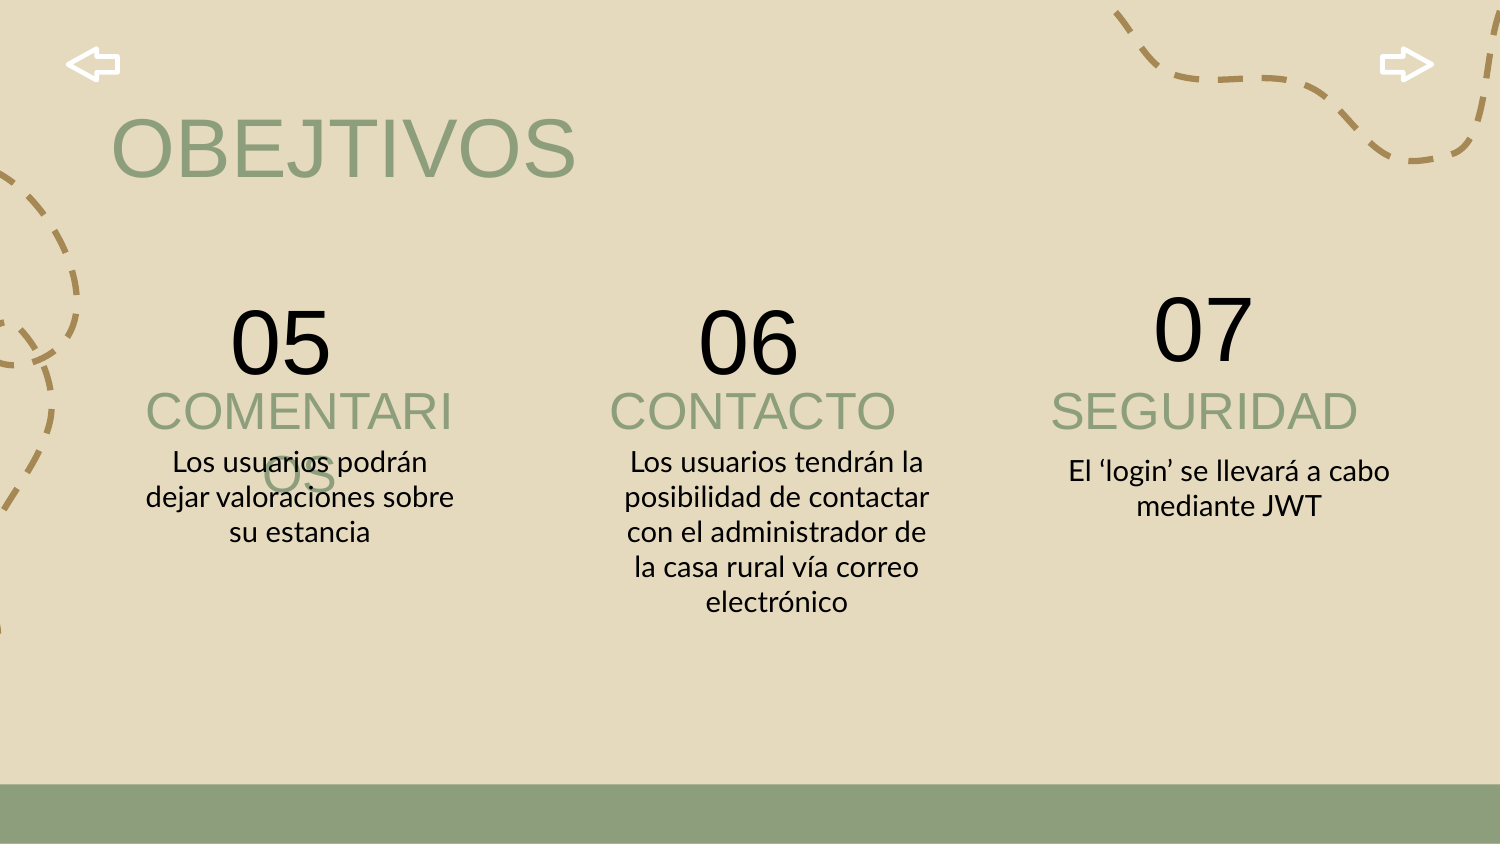

OBEJTIVOS
07
# 05
06
COMENTARIOS
CONTACTO
SEGURIDAD
Los usuarios podrán dejar valoraciones sobre su estancia
Los usuarios tendrán la posibilidad de contactar con el administrador de la casa rural vía correo electrónico
El ‘login’ se llevará a cabo mediante JWT